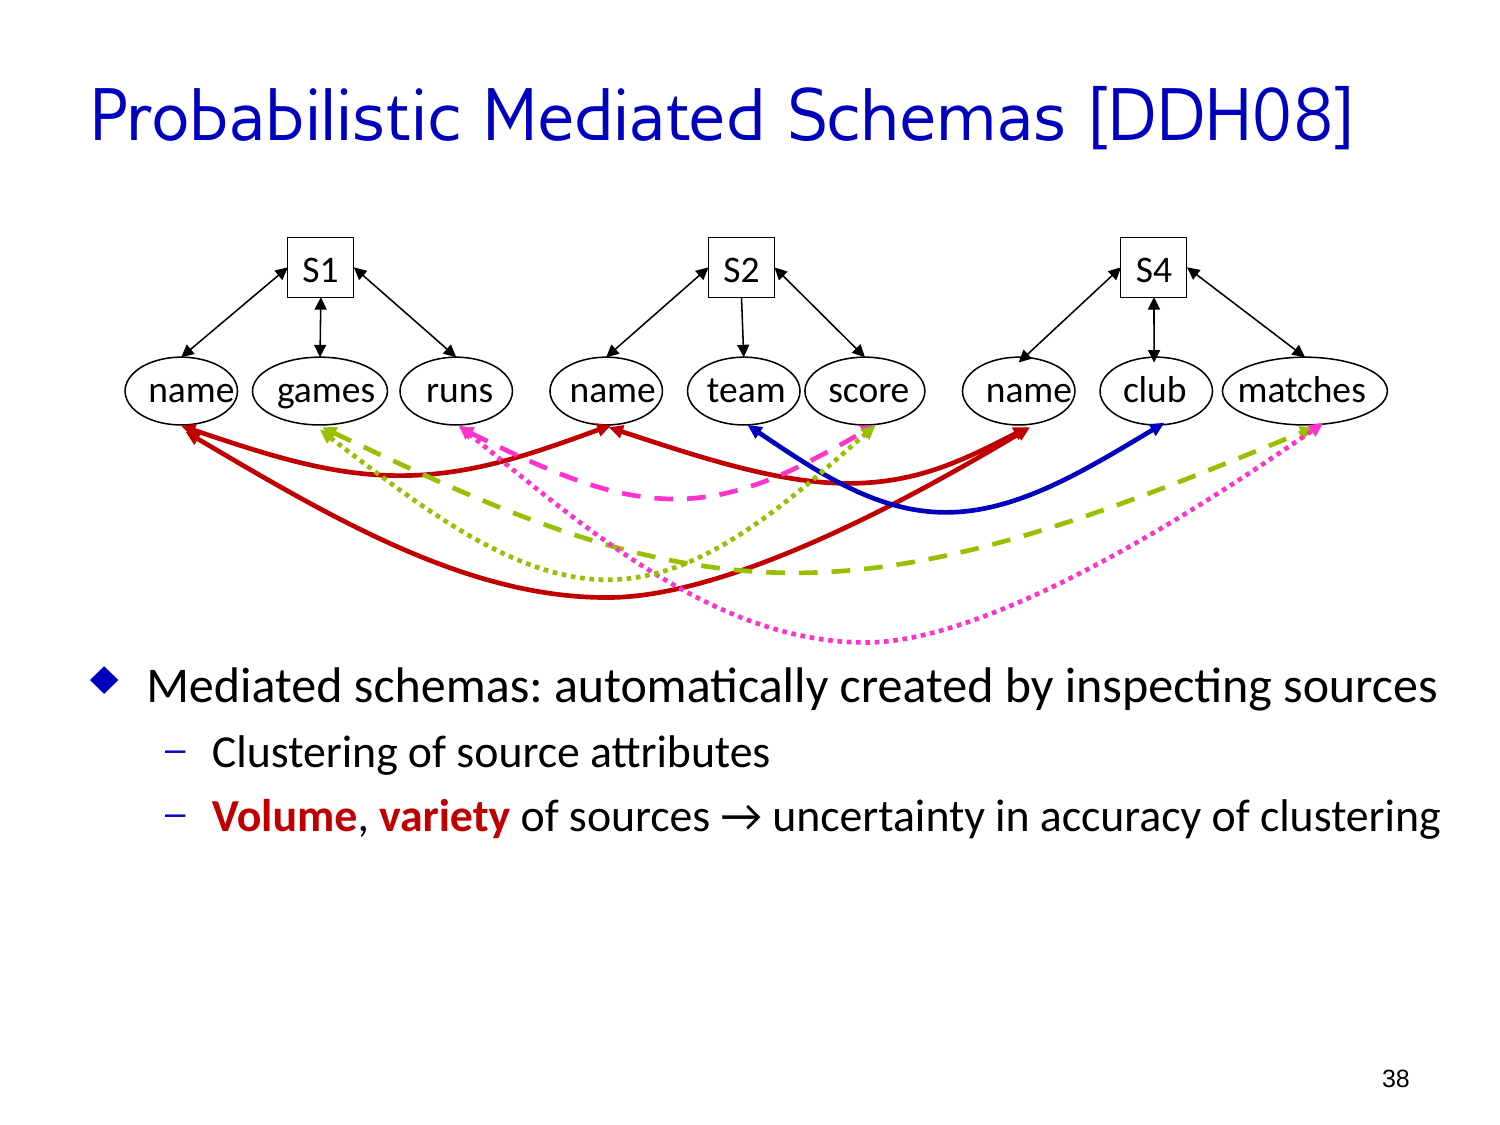

Probabilistic Mediated Schemas [DDH08]

Mediated schemas: automatically created by inspecting sources
Clustering of source attributes
Volume, variety of sources → uncertainty in accuracy of clustering
S1
S2
S4
name     games      runs         name      team     score         name      club      matches

38